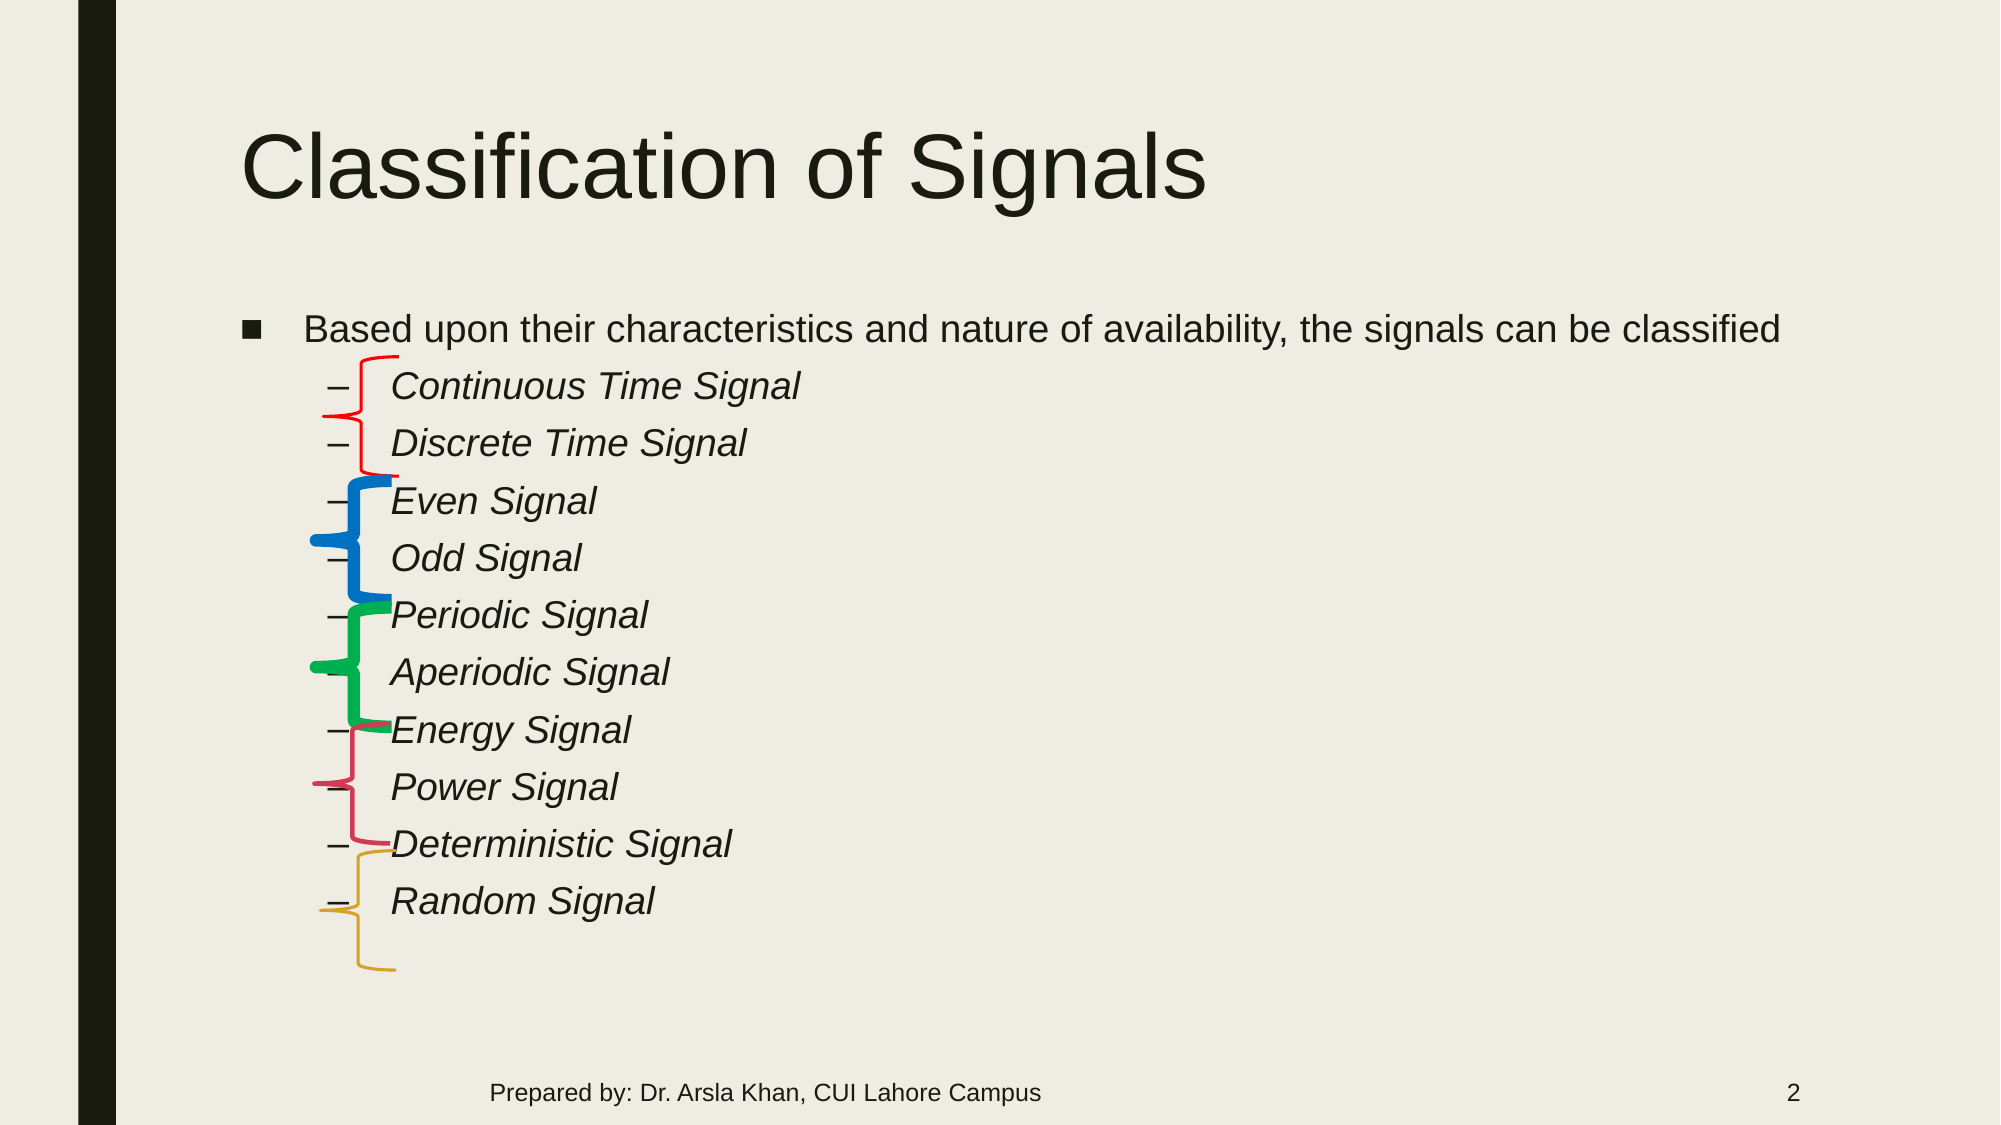

# Classification of Signals
Based upon their characteristics and nature of availability, the signals can be classified
Continuous Time Signal
Discrete Time Signal
Even Signal
Odd Signal
Periodic Signal
Aperiodic Signal
Energy Signal
Power Signal
Deterministic Signal
Random Signal

Prepared by: Dr. Arsla Khan, CUI Lahore Campus
2